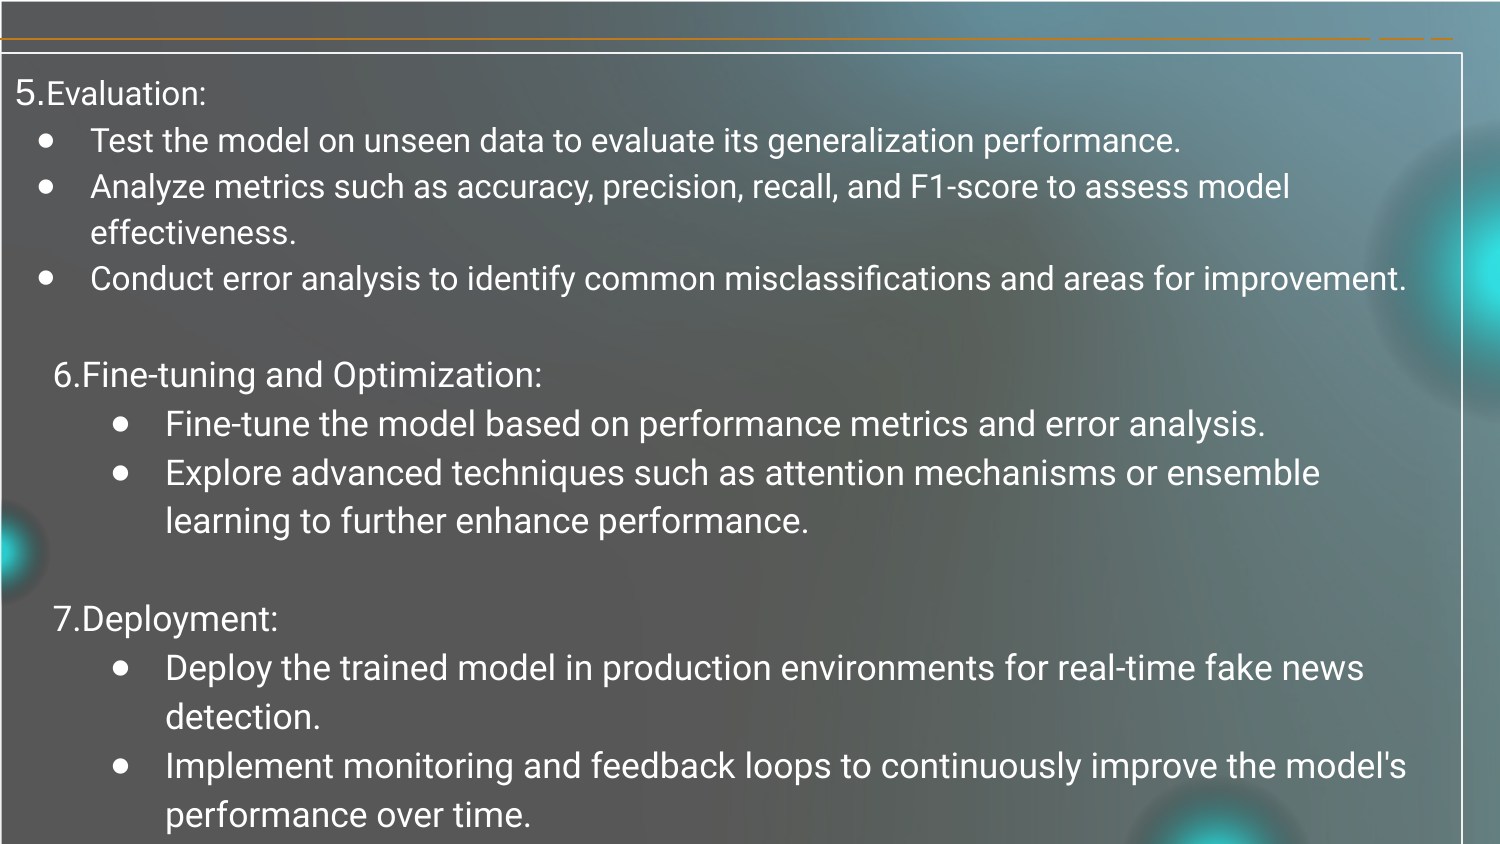

5.Evaluation:
Test the model on unseen data to evaluate its generalization performance.
Analyze metrics such as accuracy, precision, recall, and F1-score to assess model effectiveness.
Conduct error analysis to identify common misclassifications and areas for improvement.

6.Fine-tuning and Optimization:
Fine-tune the model based on performance metrics and error analysis.
Explore advanced techniques such as attention mechanisms or ensemble learning to further enhance performance.

7.Deployment:
Deploy the trained model in production environments for real-time fake news detection.
Implement monitoring and feedback loops to continuously improve the model's performance over time.